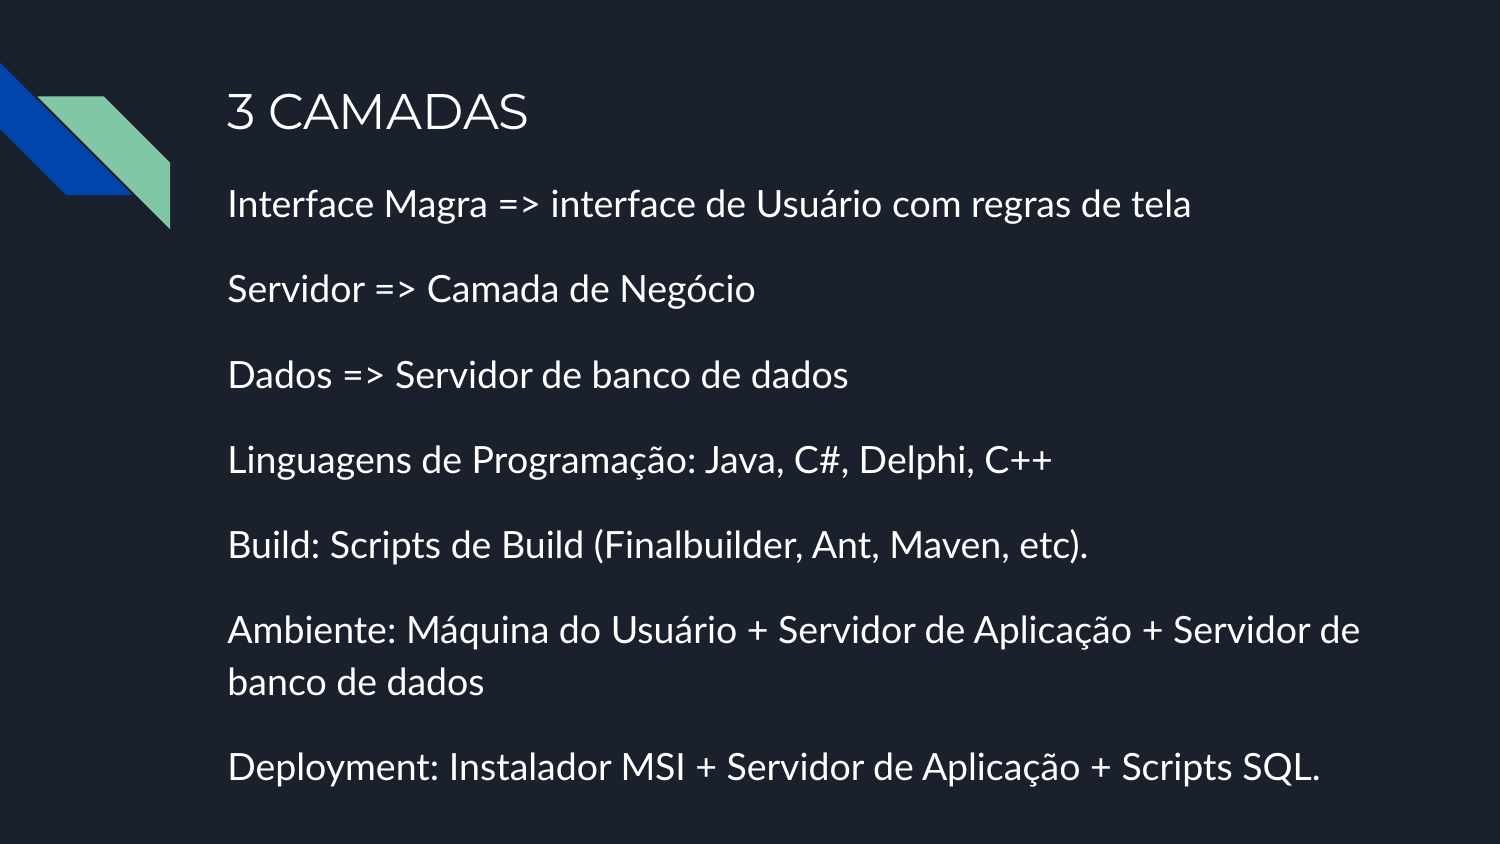

3 CAMADAS
Interface Magra => interface de Usuário com regras de tela
Servidor => Camada de Negócio
Dados => Servidor de banco de dados
Linguagens de Programação: Java, C#, Delphi, C++
Build: Scripts de Build (Finalbuilder, Ant, Maven, etc).
Ambiente: Máquina do Usuário + Servidor de Aplicação + Servidor de banco de dados
Deployment: Instalador MSI + Servidor de Aplicação + Scripts SQL.